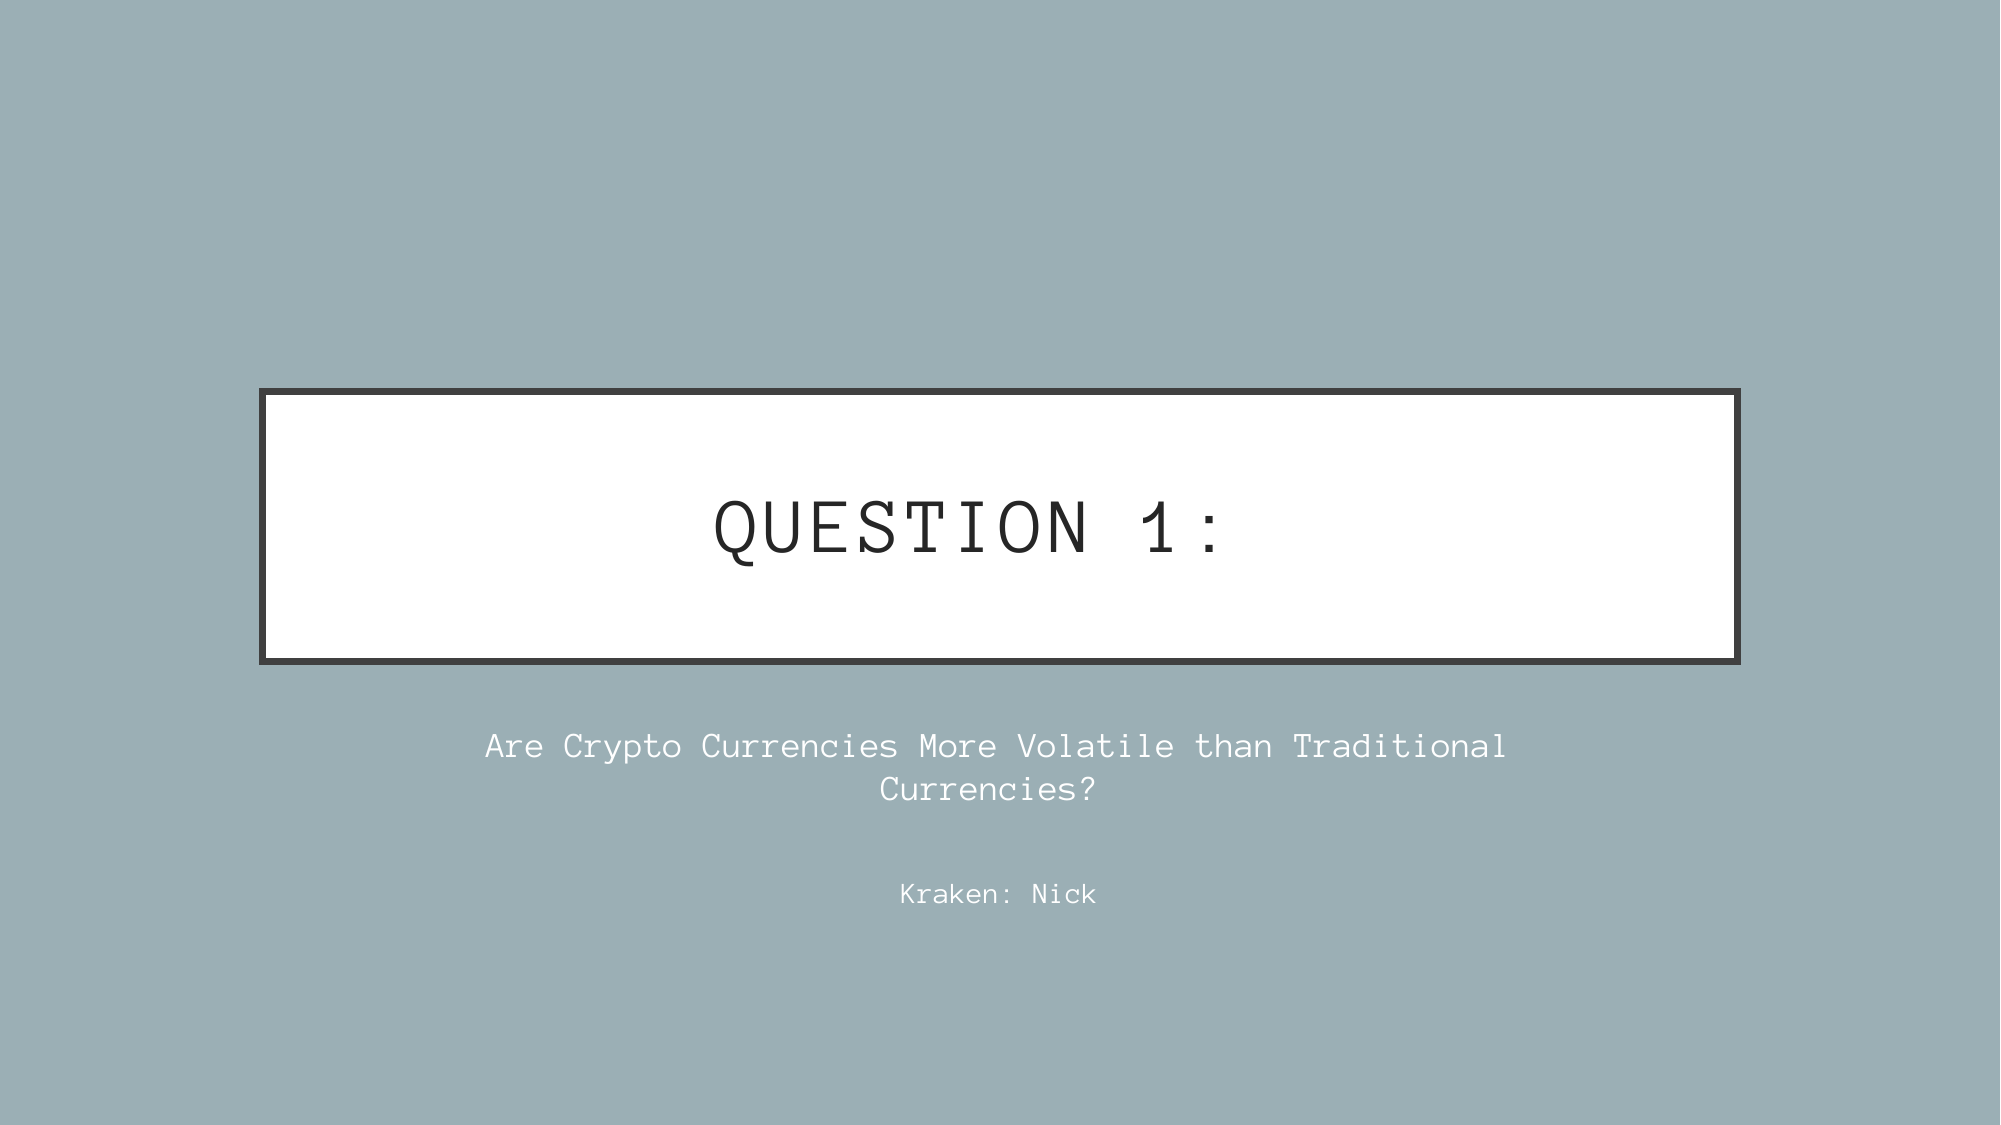

# Question 1:
Are Crypto Currencies More Volatile than Traditional Currencies?

Kraken: Nick